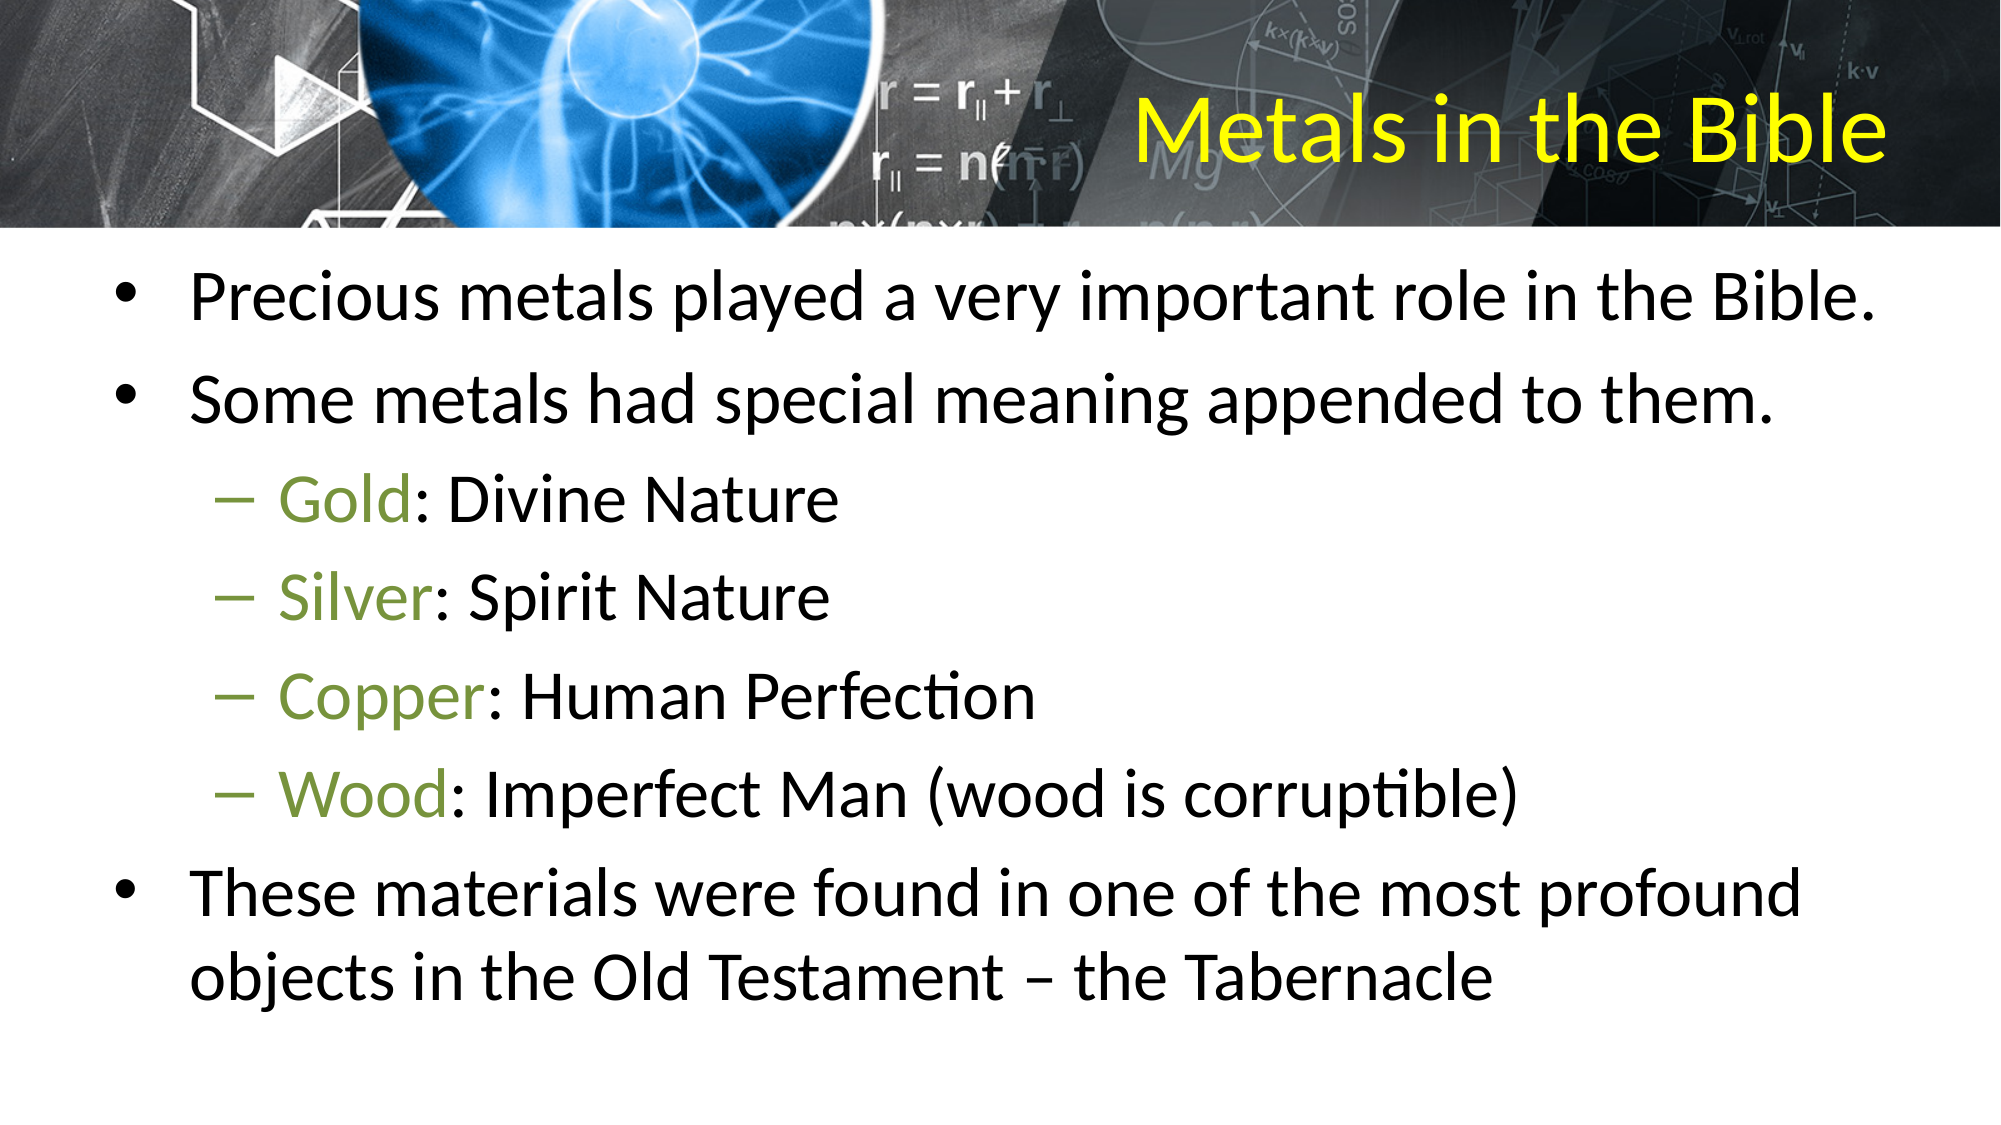

# Metals in the Bible
Precious metals played a very important role in the Bible.
Some metals had special meaning appended to them.
Gold: Divine Nature
Silver: Spirit Nature
Copper: Human Perfection
Wood: Imperfect Man (wood is corruptible)
These materials were found in one of the most profound objects in the Old Testament – the Tabernacle